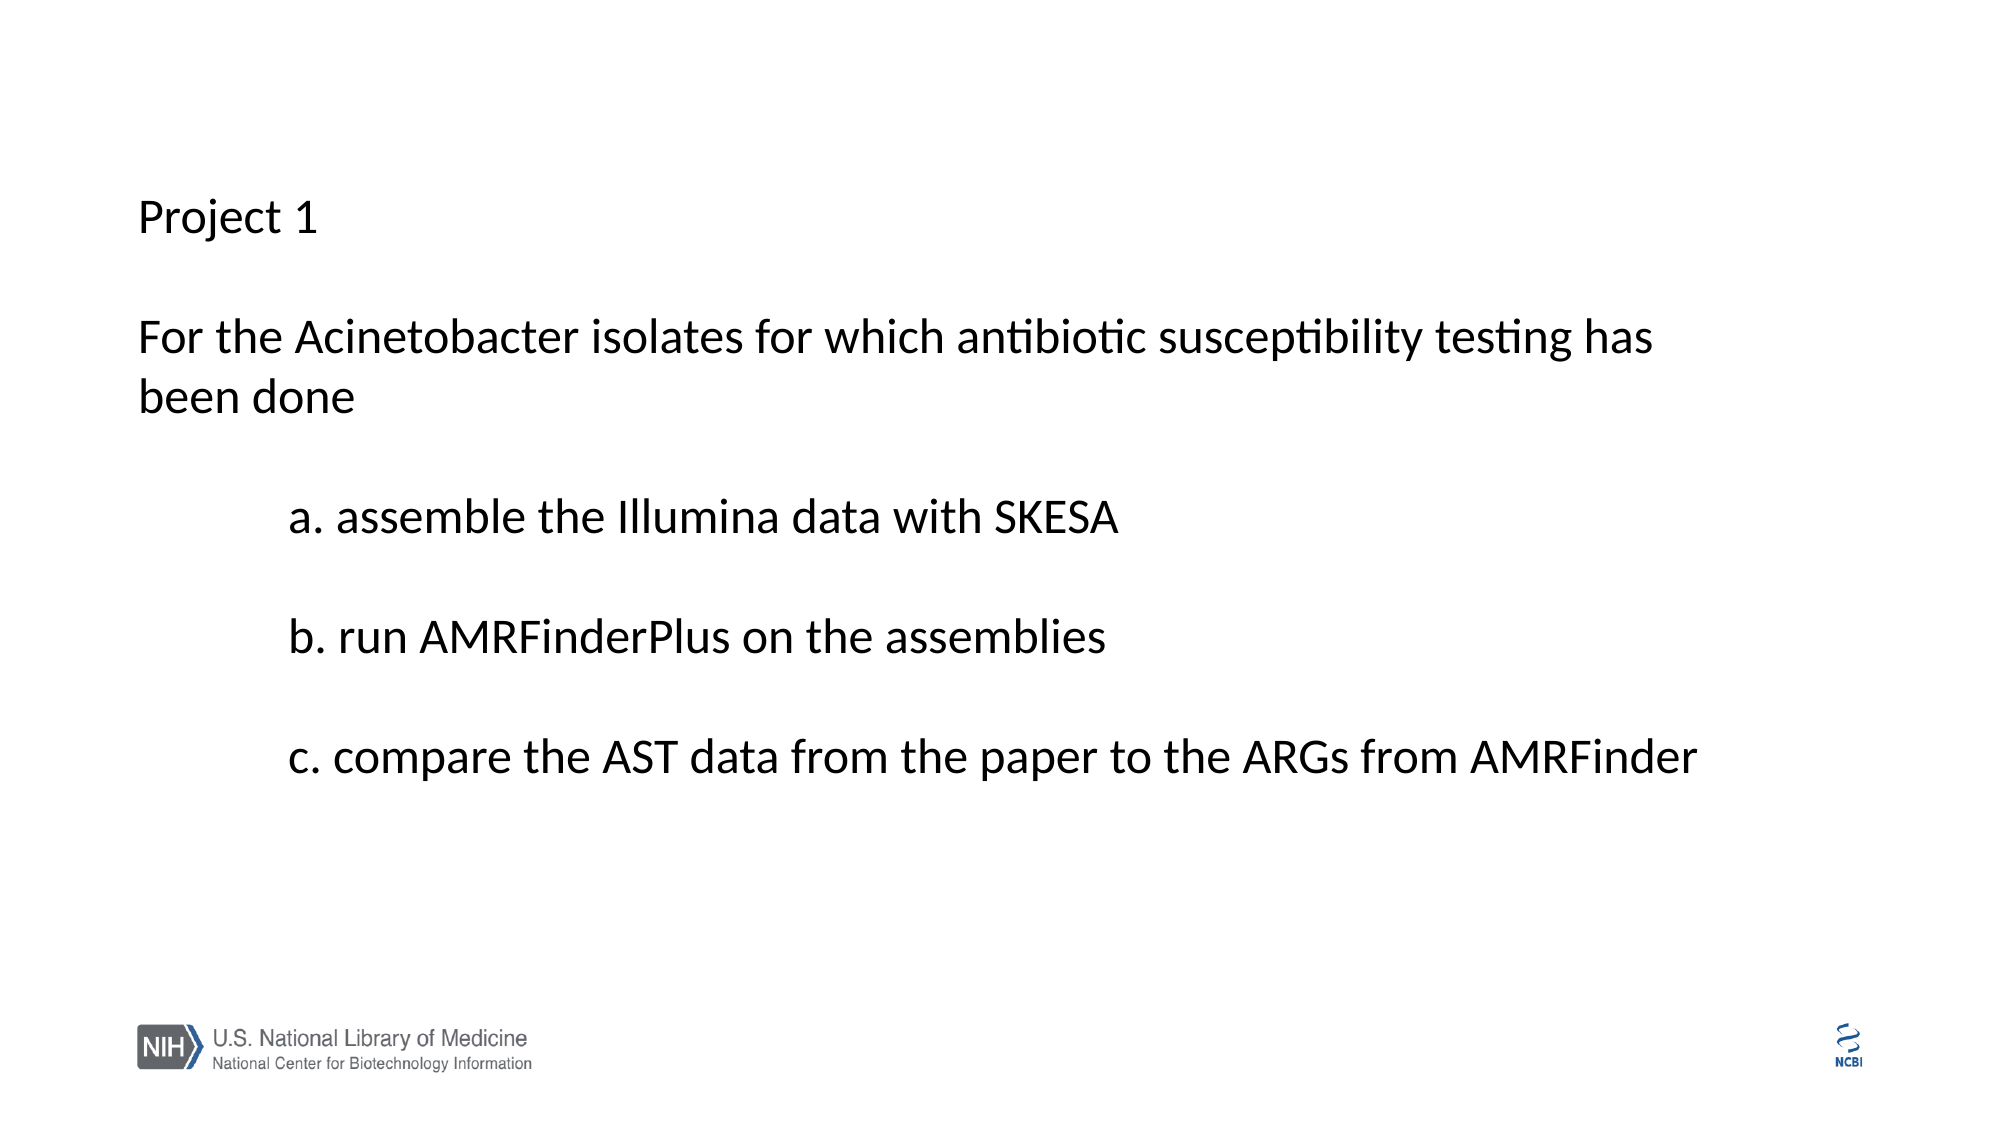

Project 1

For the Acinetobacter isolates for which antibiotic susceptibility testing has
been done

	a. assemble the Illumina data with SKESA

	b. run AMRFinderPlus on the assemblies

	c. compare the AST data from the paper to the ARGs from AMRFinder